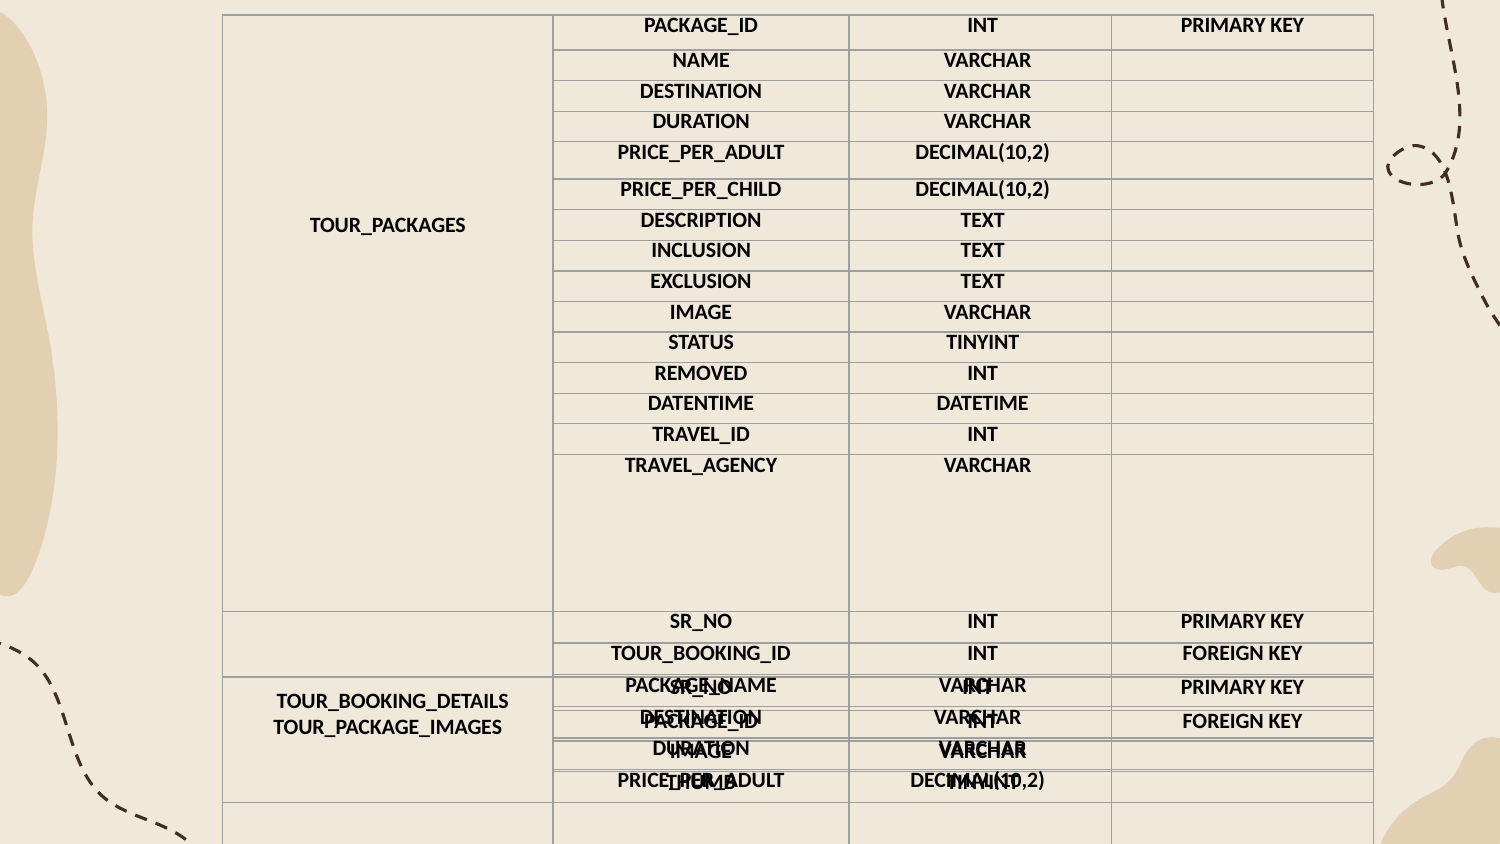

| TOUR\_PACKAGES | PACKAGE\_ID | INT | PRIMARY KEY |
| --- | --- | --- | --- |
|  | NAME | VARCHAR |  |
|  | DESTINATION | VARCHAR |  |
|  | DURATION | VARCHAR |  |
|  | PRICE\_PER\_ADULT | DECIMAL(10,2) |  |
|  | PRICE\_PER\_CHILD | DECIMAL(10,2) |  |
|  | DESCRIPTION | TEXT |  |
|  | INCLUSION | TEXT |  |
|  | EXCLUSION | TEXT |  |
|  | IMAGE | VARCHAR |  |
|  | STATUS | TINYINT |  |
|  | REMOVED | INT |  |
|  | DATENTIME | DATETIME |  |
|  | TRAVEL\_ID | INT |  |
|  | TRAVEL\_AGENCY | VARCHAR |  |
| TOUR\_PACKAGE\_IMAGES | SR\_NO | INT | PRIMARY KEY |
|  | PACKAGE\_ID | INT | FOREIGN KEY |
|  | IMAGE | VARCHAR |  |
|  | THUMB | TINYINT |  |

| TOUR\_BOOKING\_DETAILS | SR\_NO | INT | PRIMARY KEY |
| --- | --- | --- | --- |
|  | TOUR\_BOOKING\_ID | INT | FOREIGN KEY |
|  | PACKAGE\_NAME | VARCHAR |  |
|  | DESTINATION | VARCHAR |  |
|  | DURATION | VARCHAR |  |
|  | PRICE\_PER\_ADULT | DECIMAL(10,2) |  |